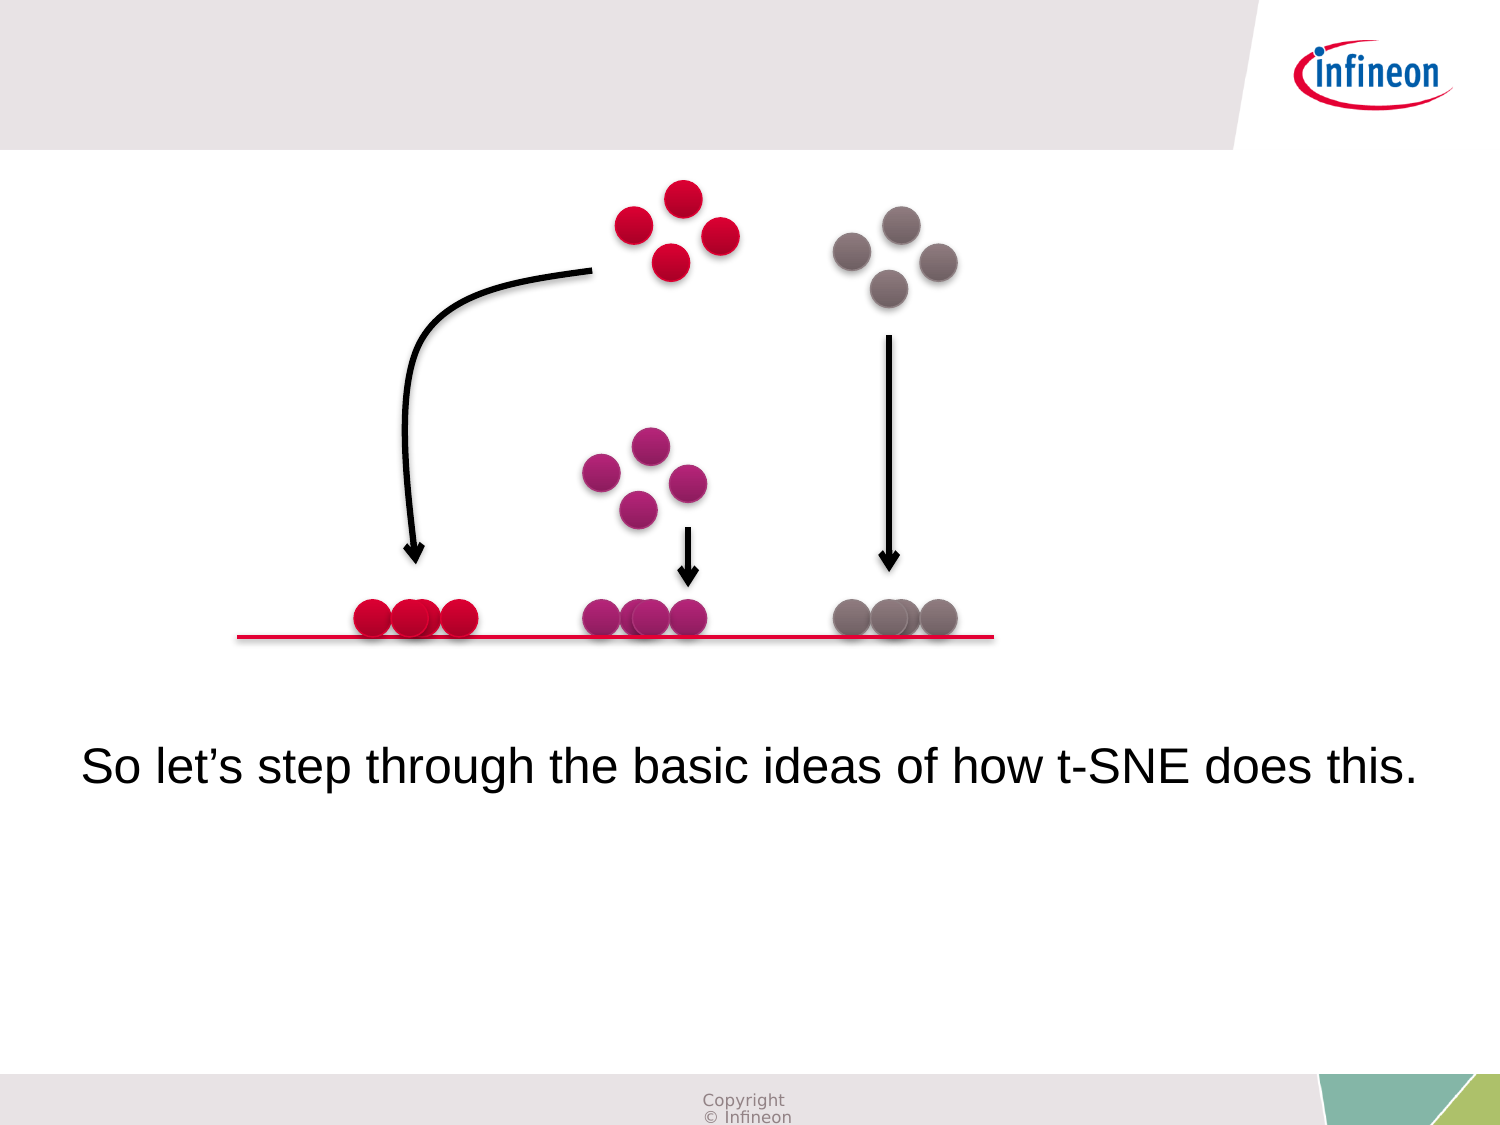

So let’s step through the basic ideas of how t-SNE does this.
Copyright © Infineon Technologies AG 2019. All rights reserved.